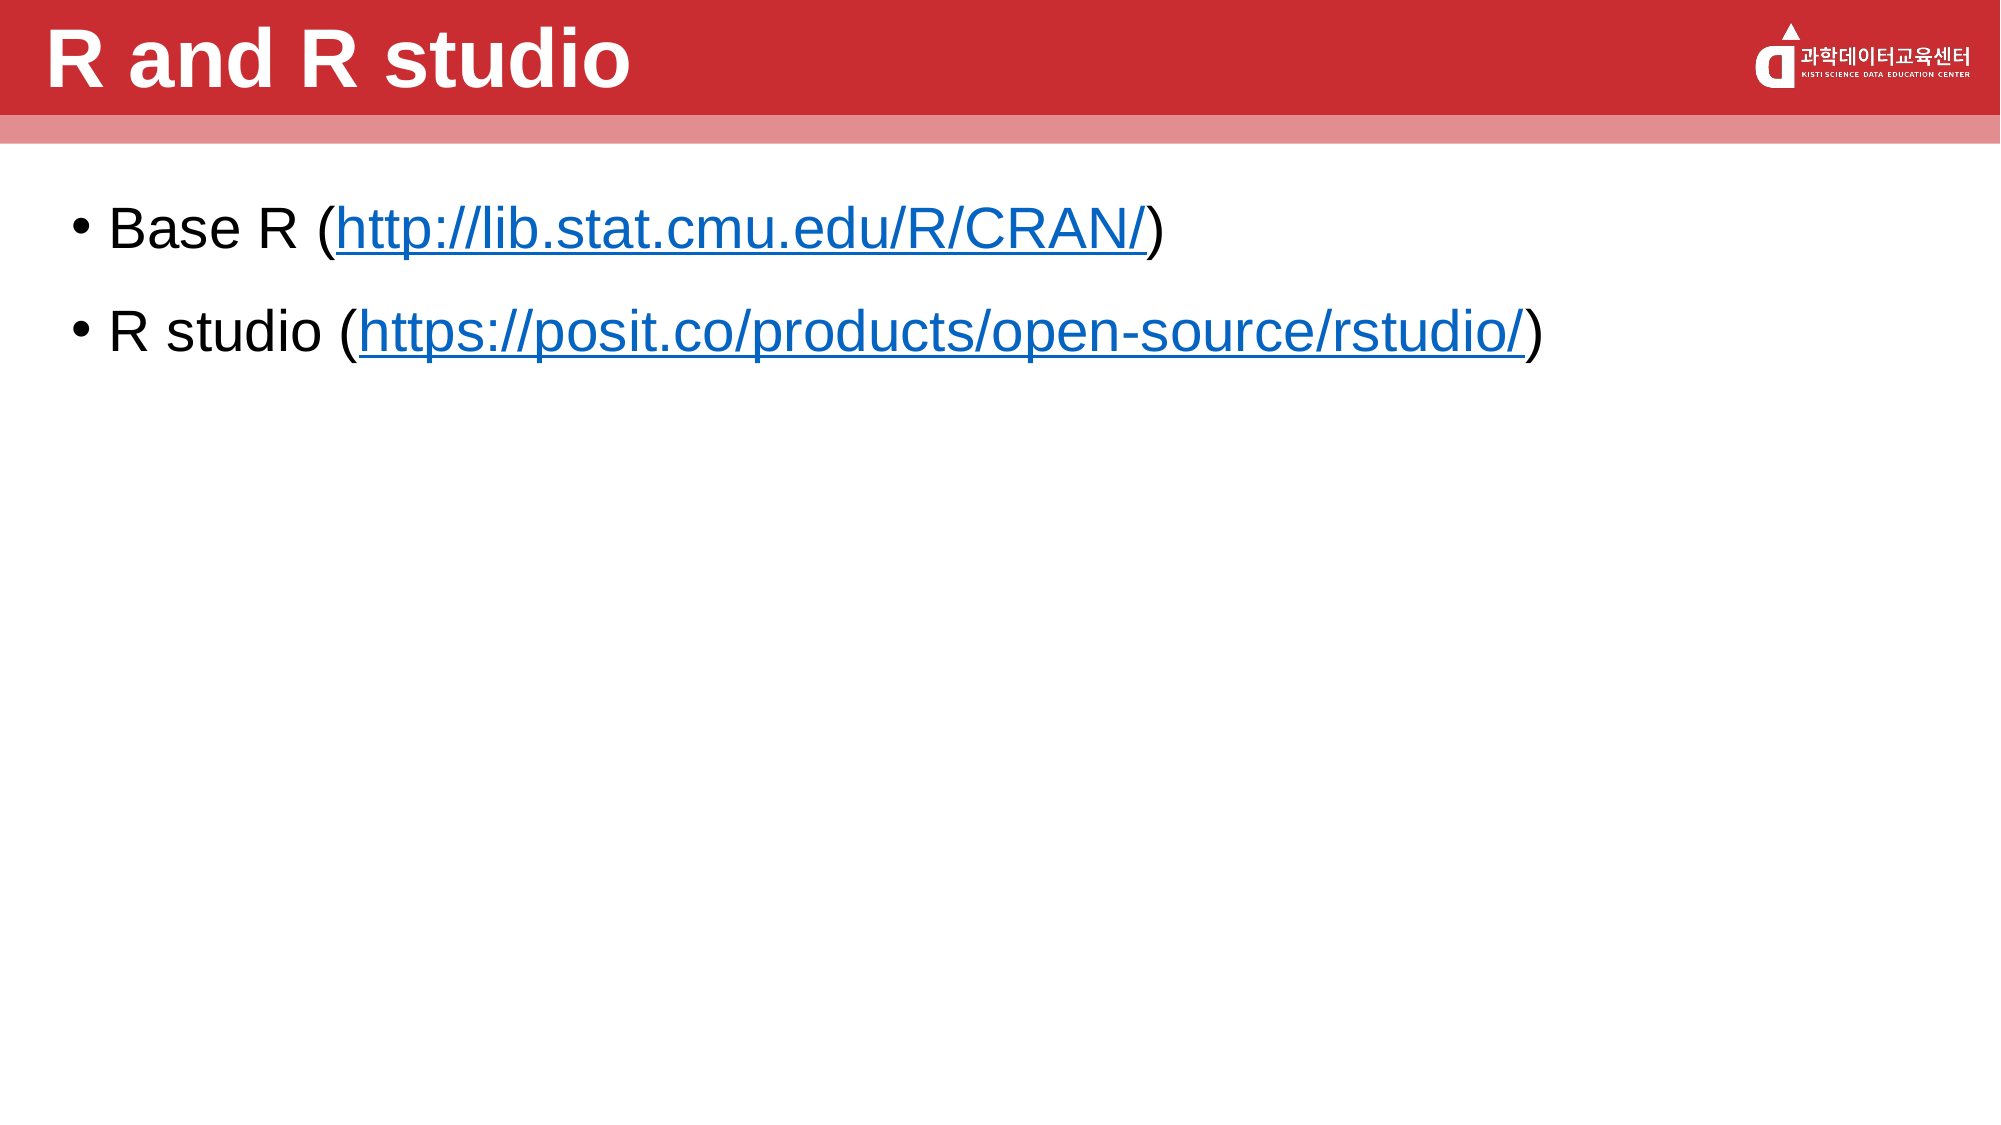

# R and R studio
Base R (http://lib.stat.cmu.edu/R/CRAN/)
R studio (https://posit.co/products/open-source/rstudio/)